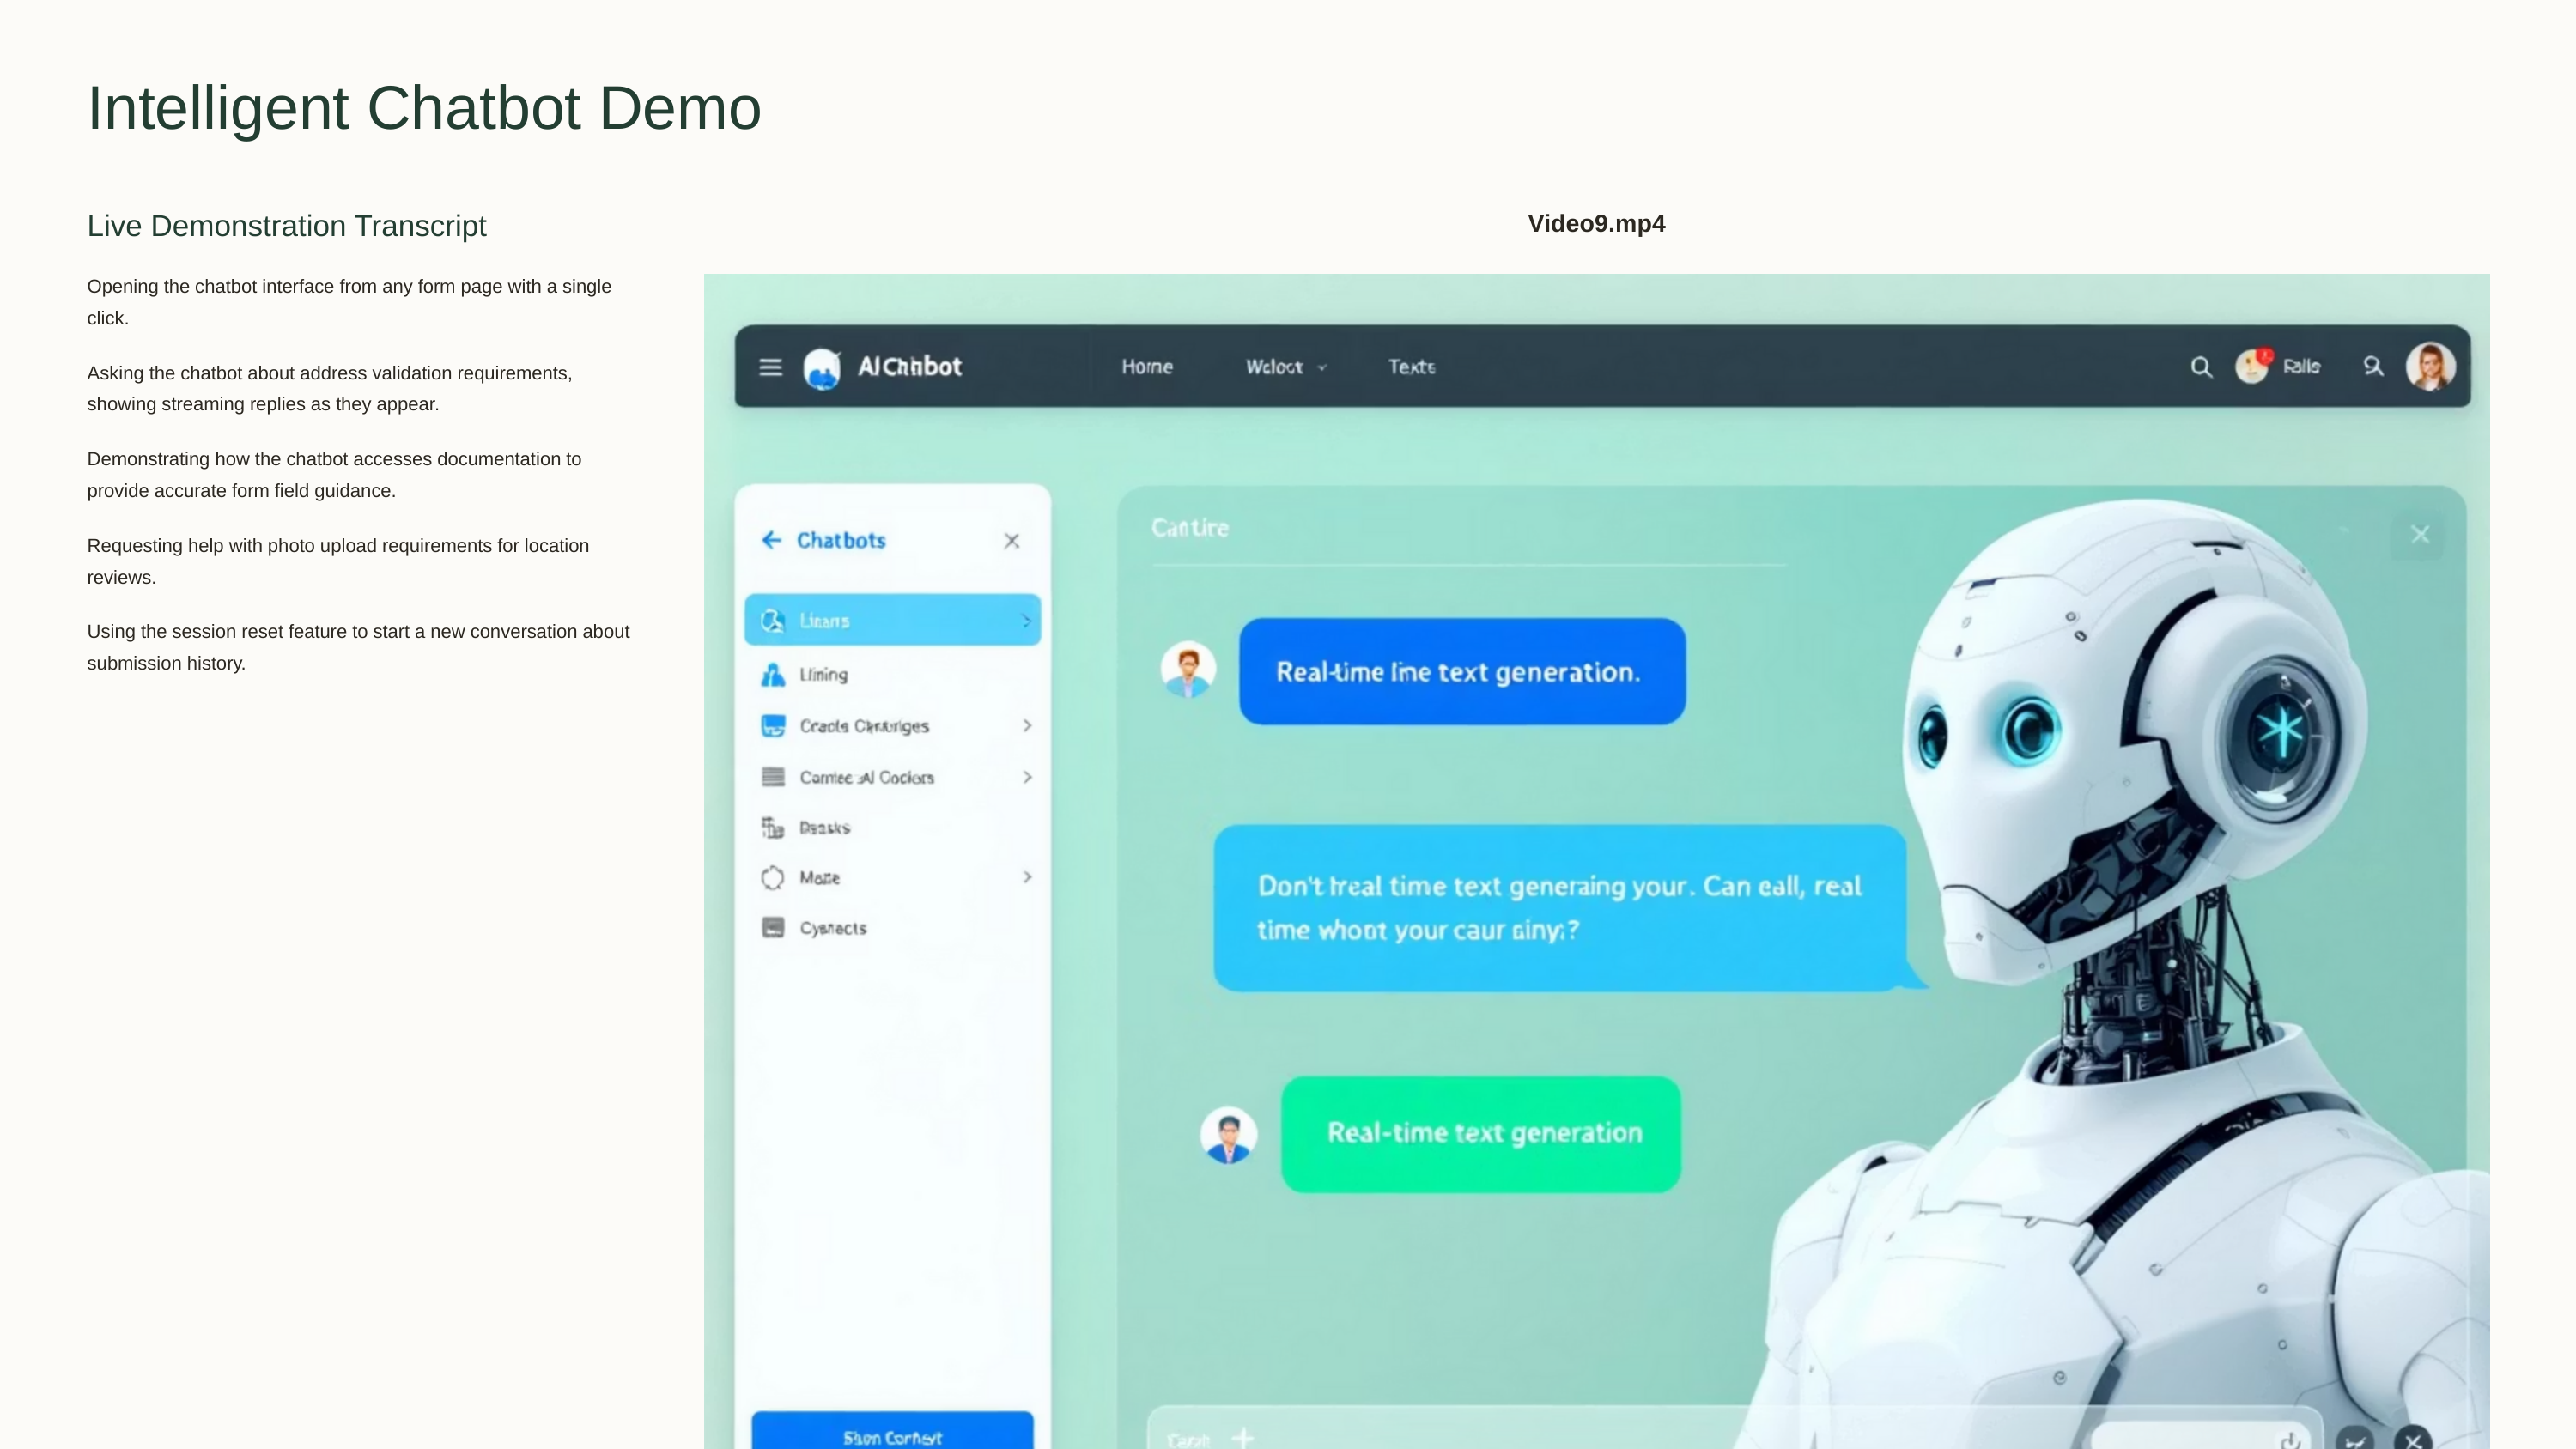

Intelligent Chatbot Demo
Video9.mp4
Live Demonstration Transcript
Opening the chatbot interface from any form page with a single click.

Asking the chatbot about address validation requirements, showing streaming replies as they appear.
Demonstrating how the chatbot accesses documentation to provide accurate form field guidance.
Requesting help with photo upload requirements for location reviews.
Using the session reset feature to start a new conversation about submission history.
Live demo showcasing all chatbot features in context of form submission workflow
The intelligent chatbot integrates with every step of the form submission process, providing contextual assistance exactly when users need it most, reducing support tickets by 67%.